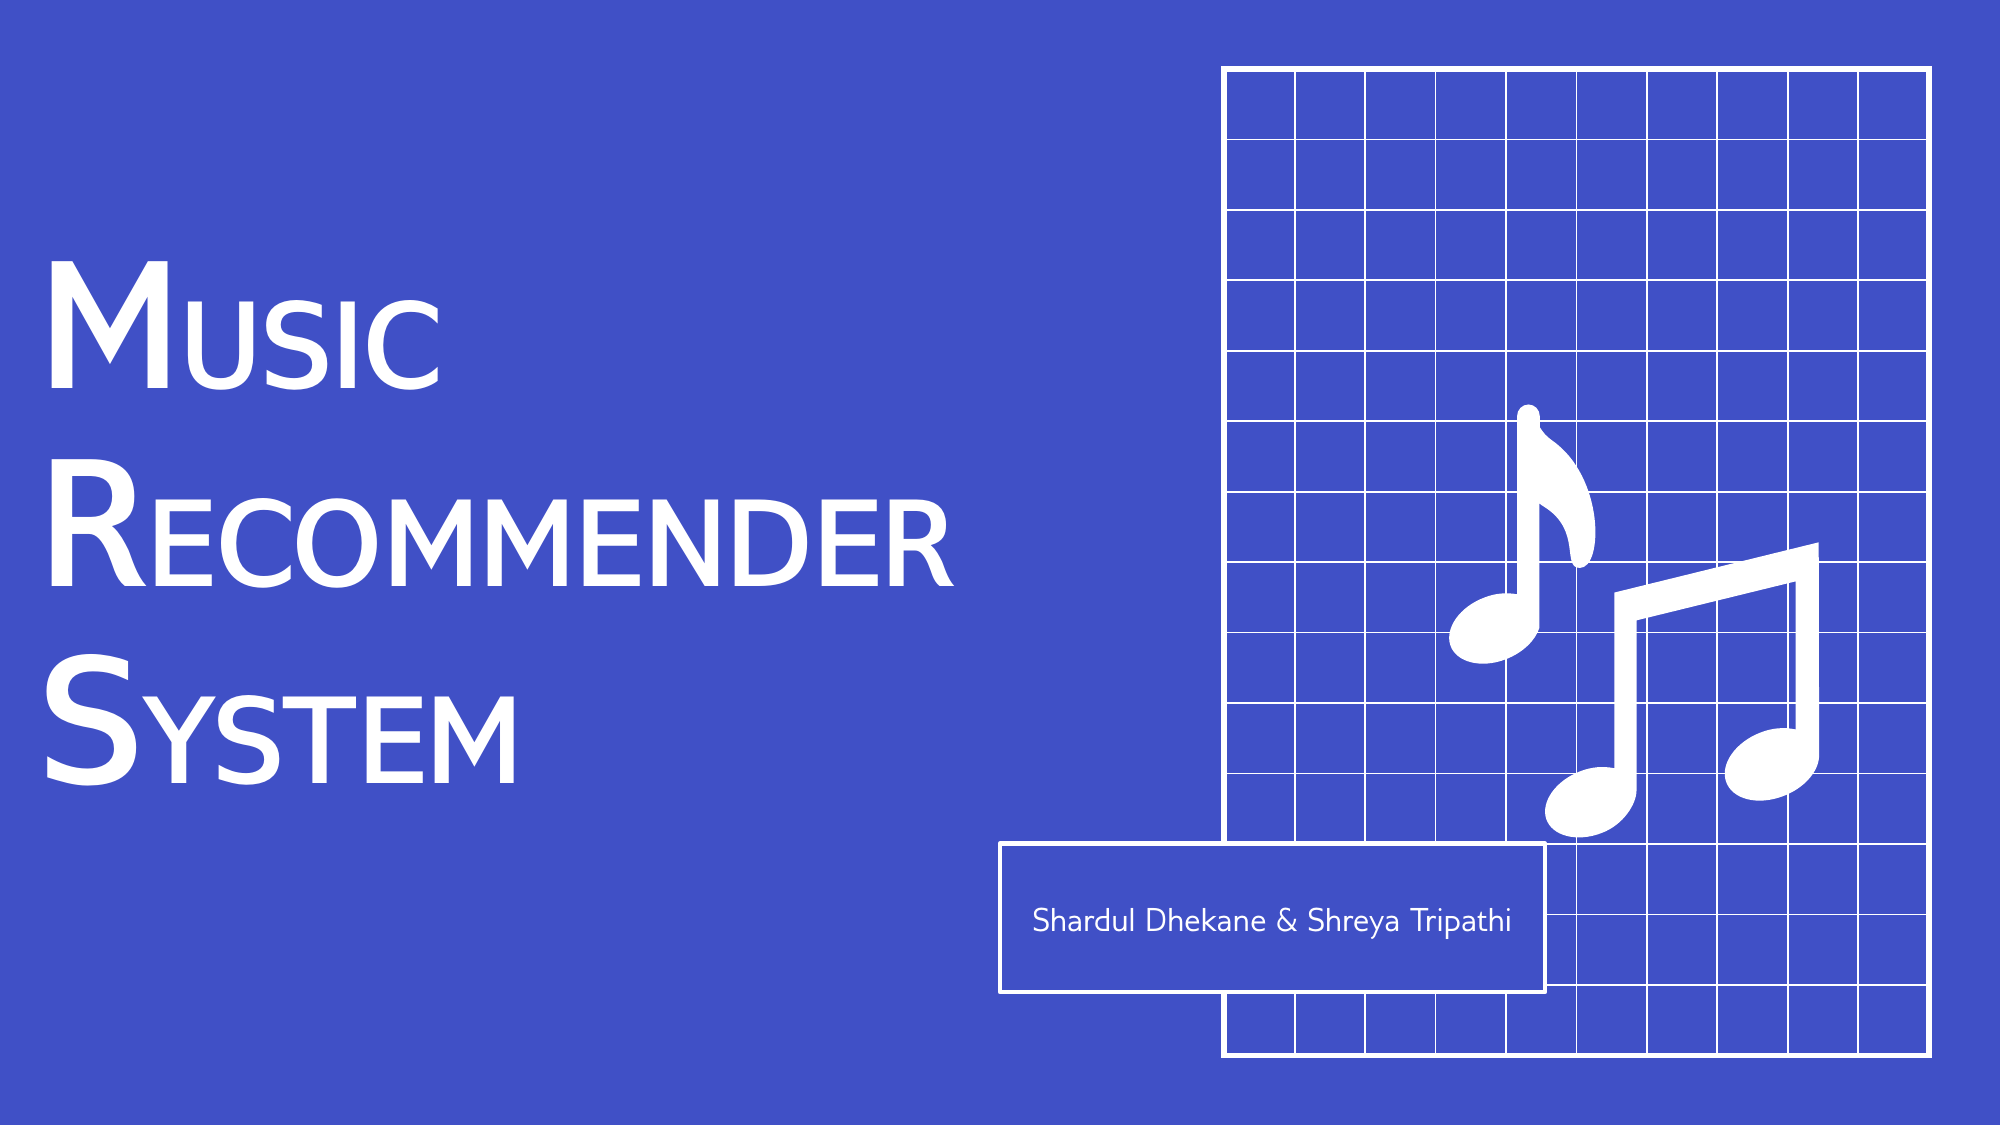

# Music Recommender System

Shardul Dhekane & Shreya Tripathi